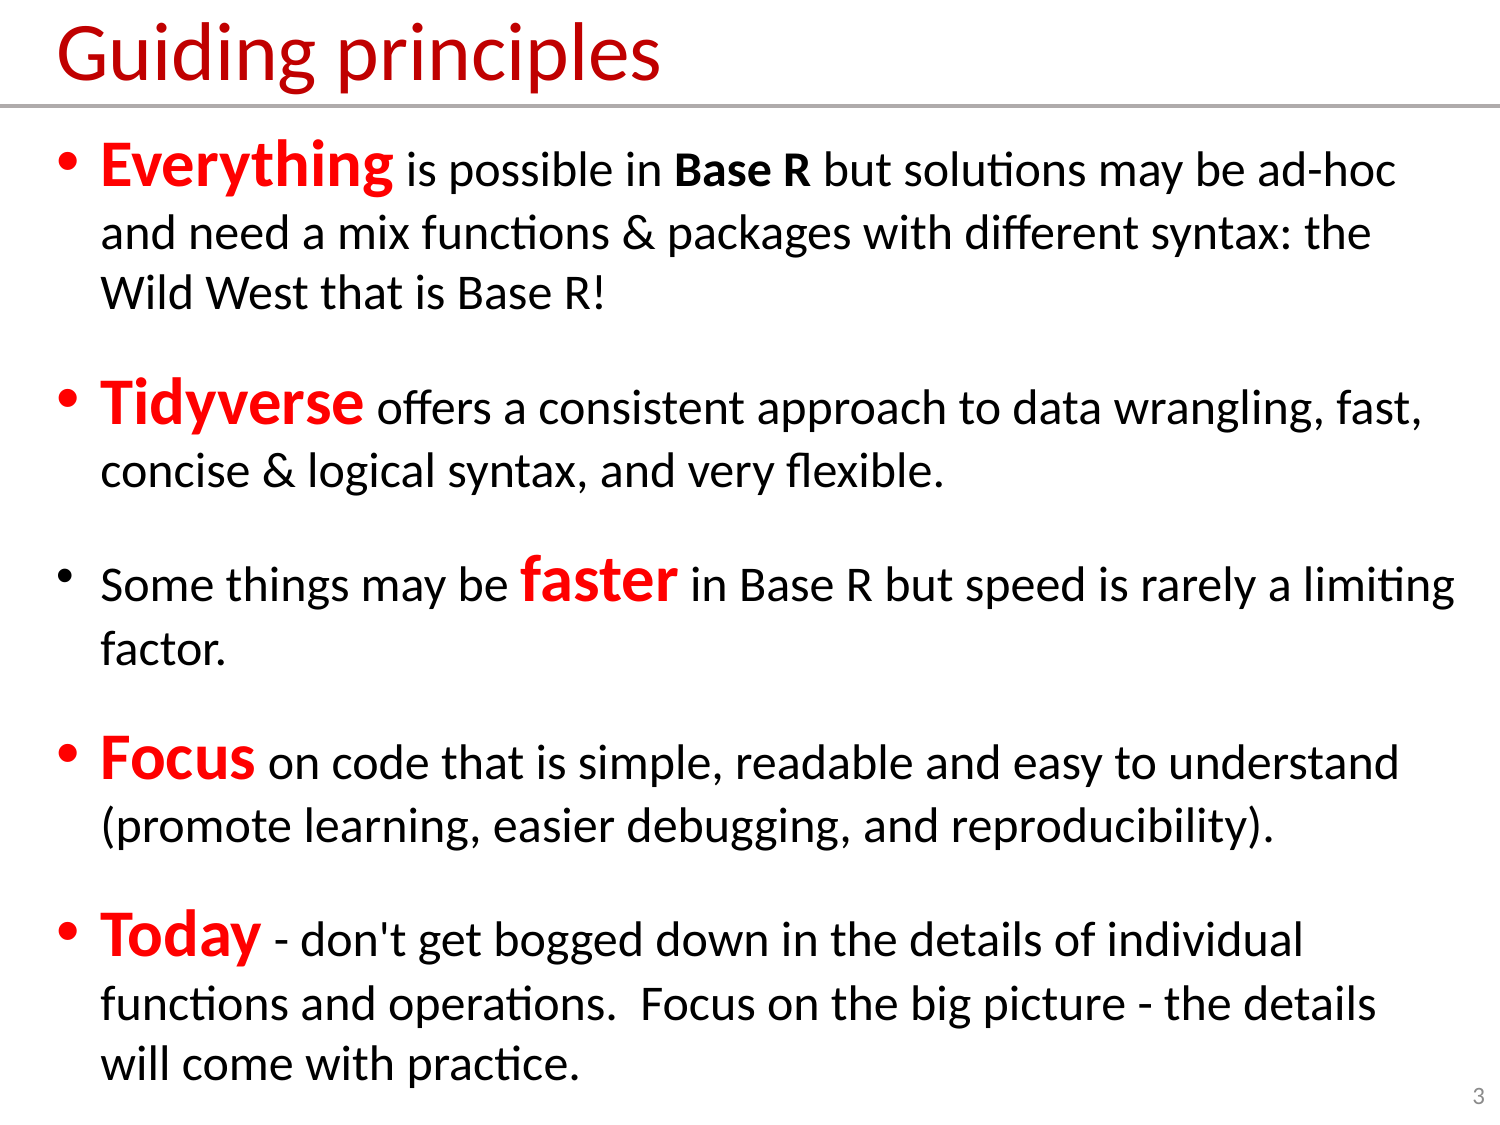

# Guiding principles
Everything is possible in Base R but solutions may be ad-hoc and need a mix functions & packages with different syntax: the Wild West that is Base R!
Tidyverse offers a consistent approach to data wrangling, fast, concise & logical syntax, and very flexible.
Some things may be faster in Base R but speed is rarely a limiting factor.
Focus on code that is simple, readable and easy to understand (promote learning, easier debugging, and reproducibility).
Today - don't get bogged down in the details of individual functions and operations.  Focus on the big picture - the details will come with practice.
3